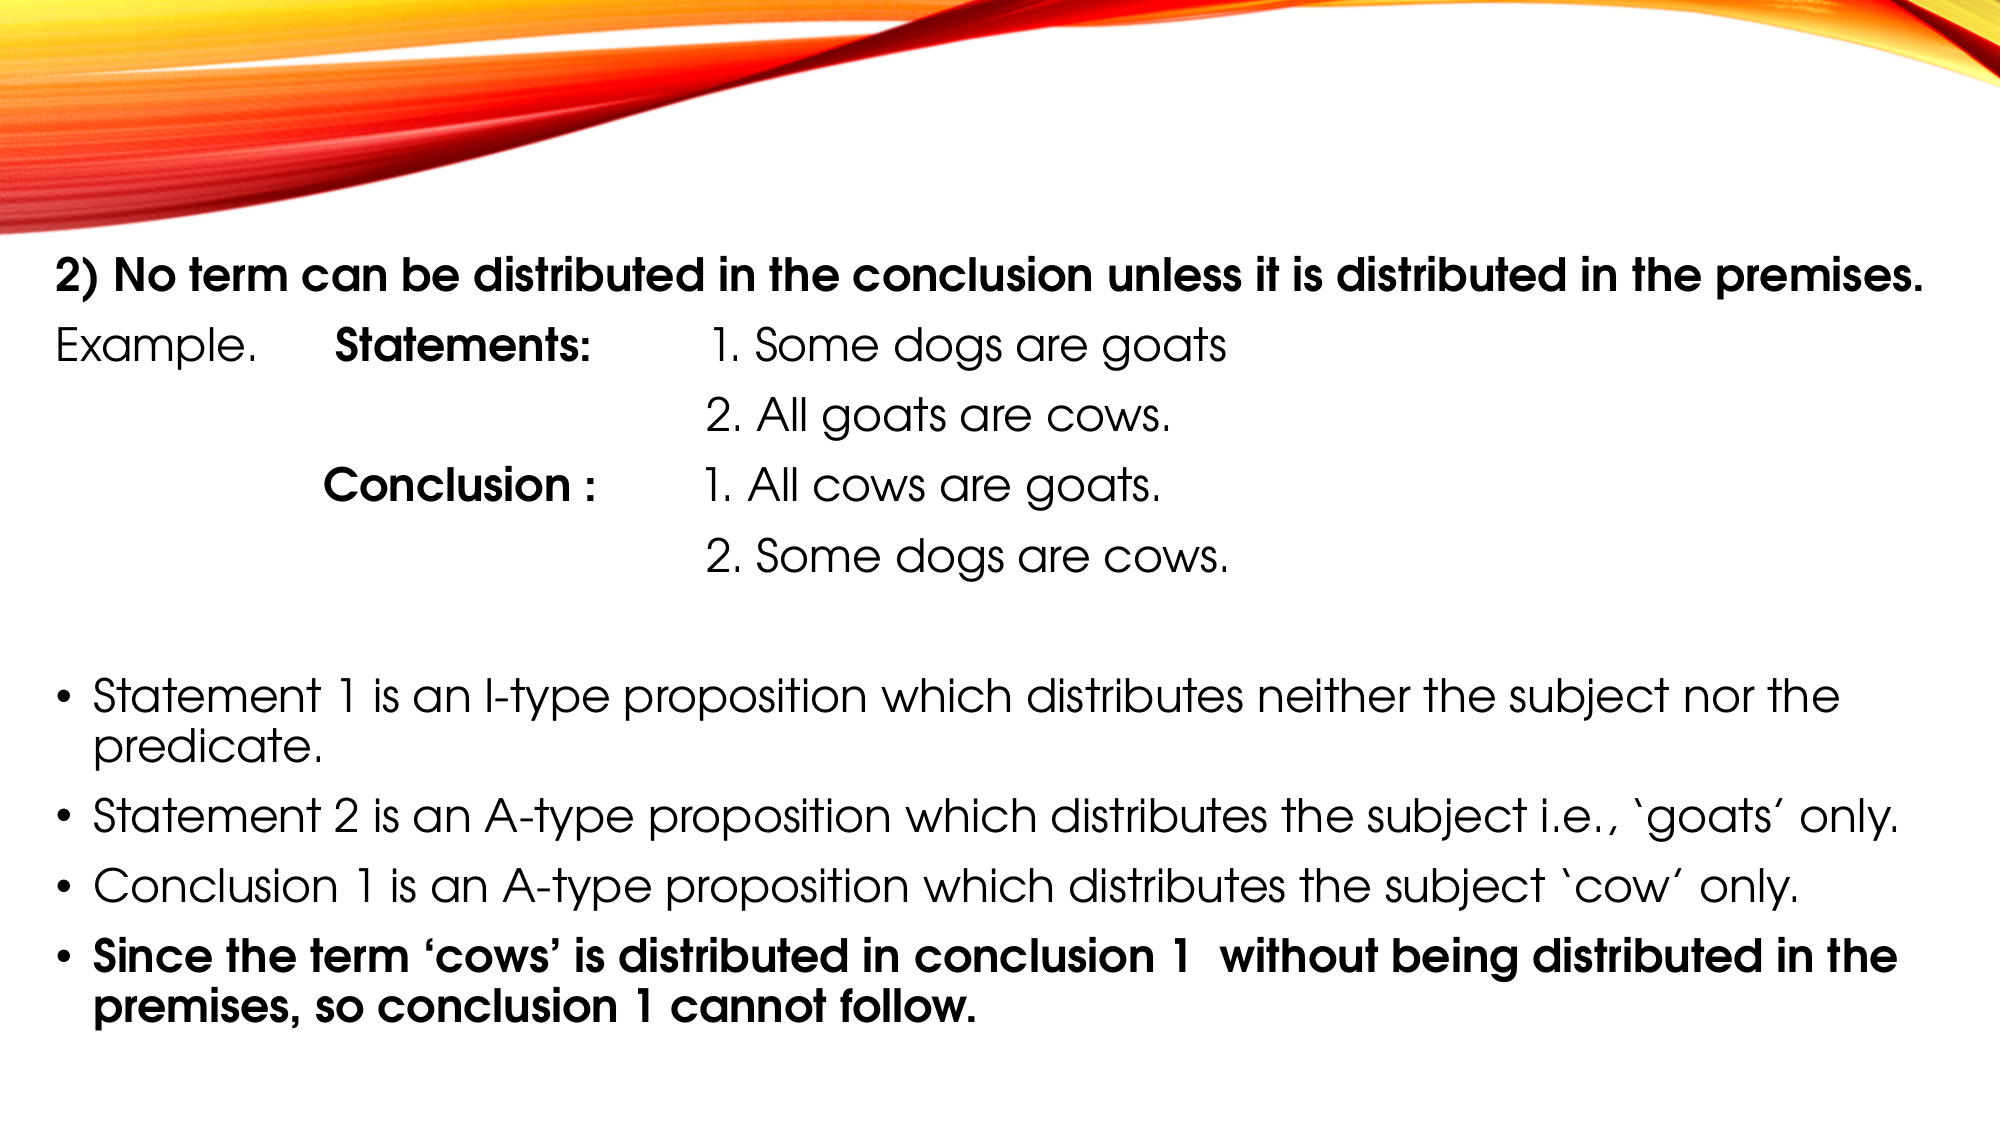

2) No term can be distributed in the conclusion unless it is distributed in the premises.
Example.      Statements:         1. Some dogs are goats
                                                   2. All goats are cows.
                     Conclusion :        1. All cows are goats.
                                                   2. Some dogs are cows.

Statement 1 is an I-type proposition which distributes neither the subject nor the predicate.
Statement 2 is an A-type proposition which distributes the subject i.e., ‘goats’ only.
Conclusion 1 is an A-type proposition which distributes the subject ‘cow’ only.
Since the term ‘cows’ is distributed in conclusion 1  without being distributed in the premises, so conclusion 1 cannot follow.